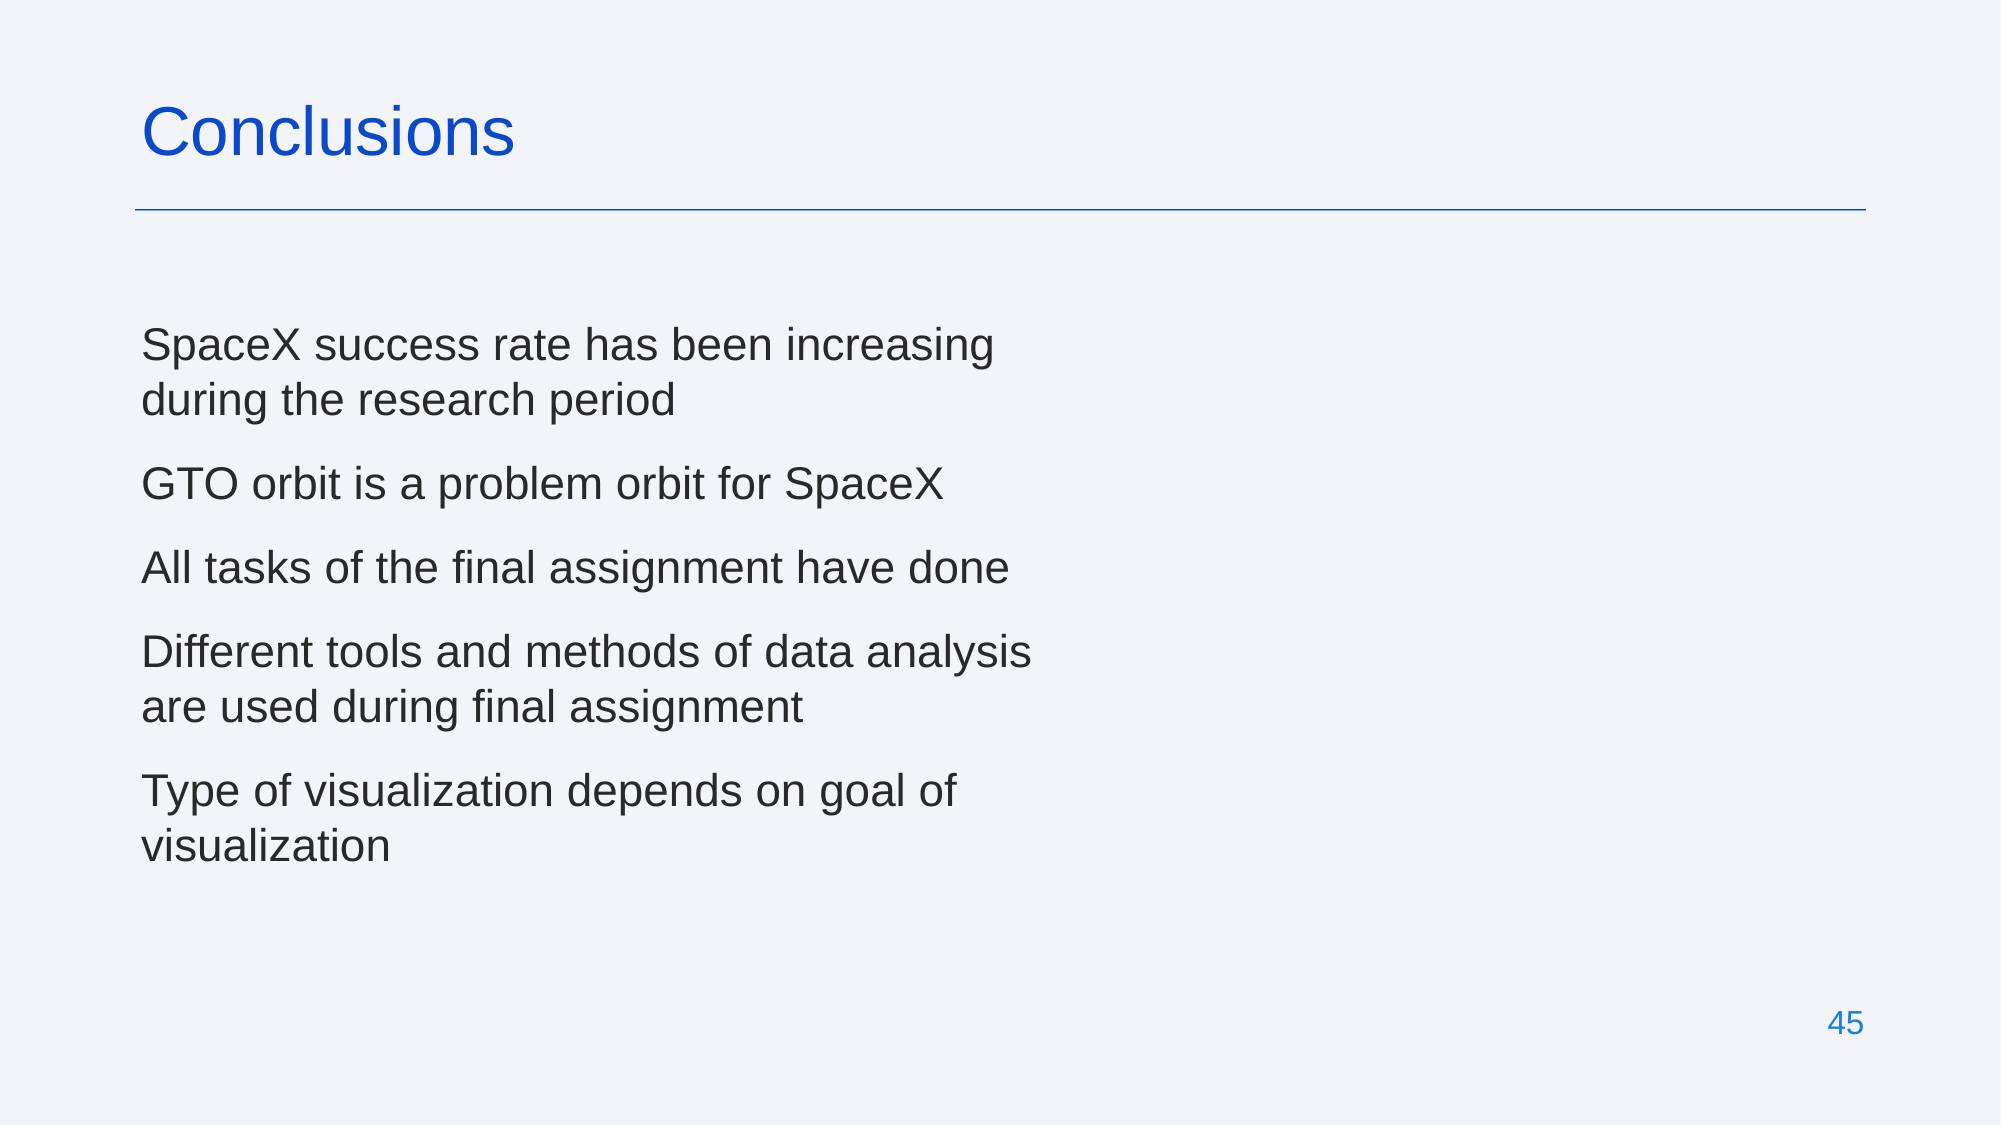

Conclusions
SpaceX success rate has been increasing during the research period
GTO orbit is a problem orbit for SpaceX
All tasks of the final assignment have done
Different tools and methods of data analysis are used during final assignment
Type of visualization depends on goal of visualization
45